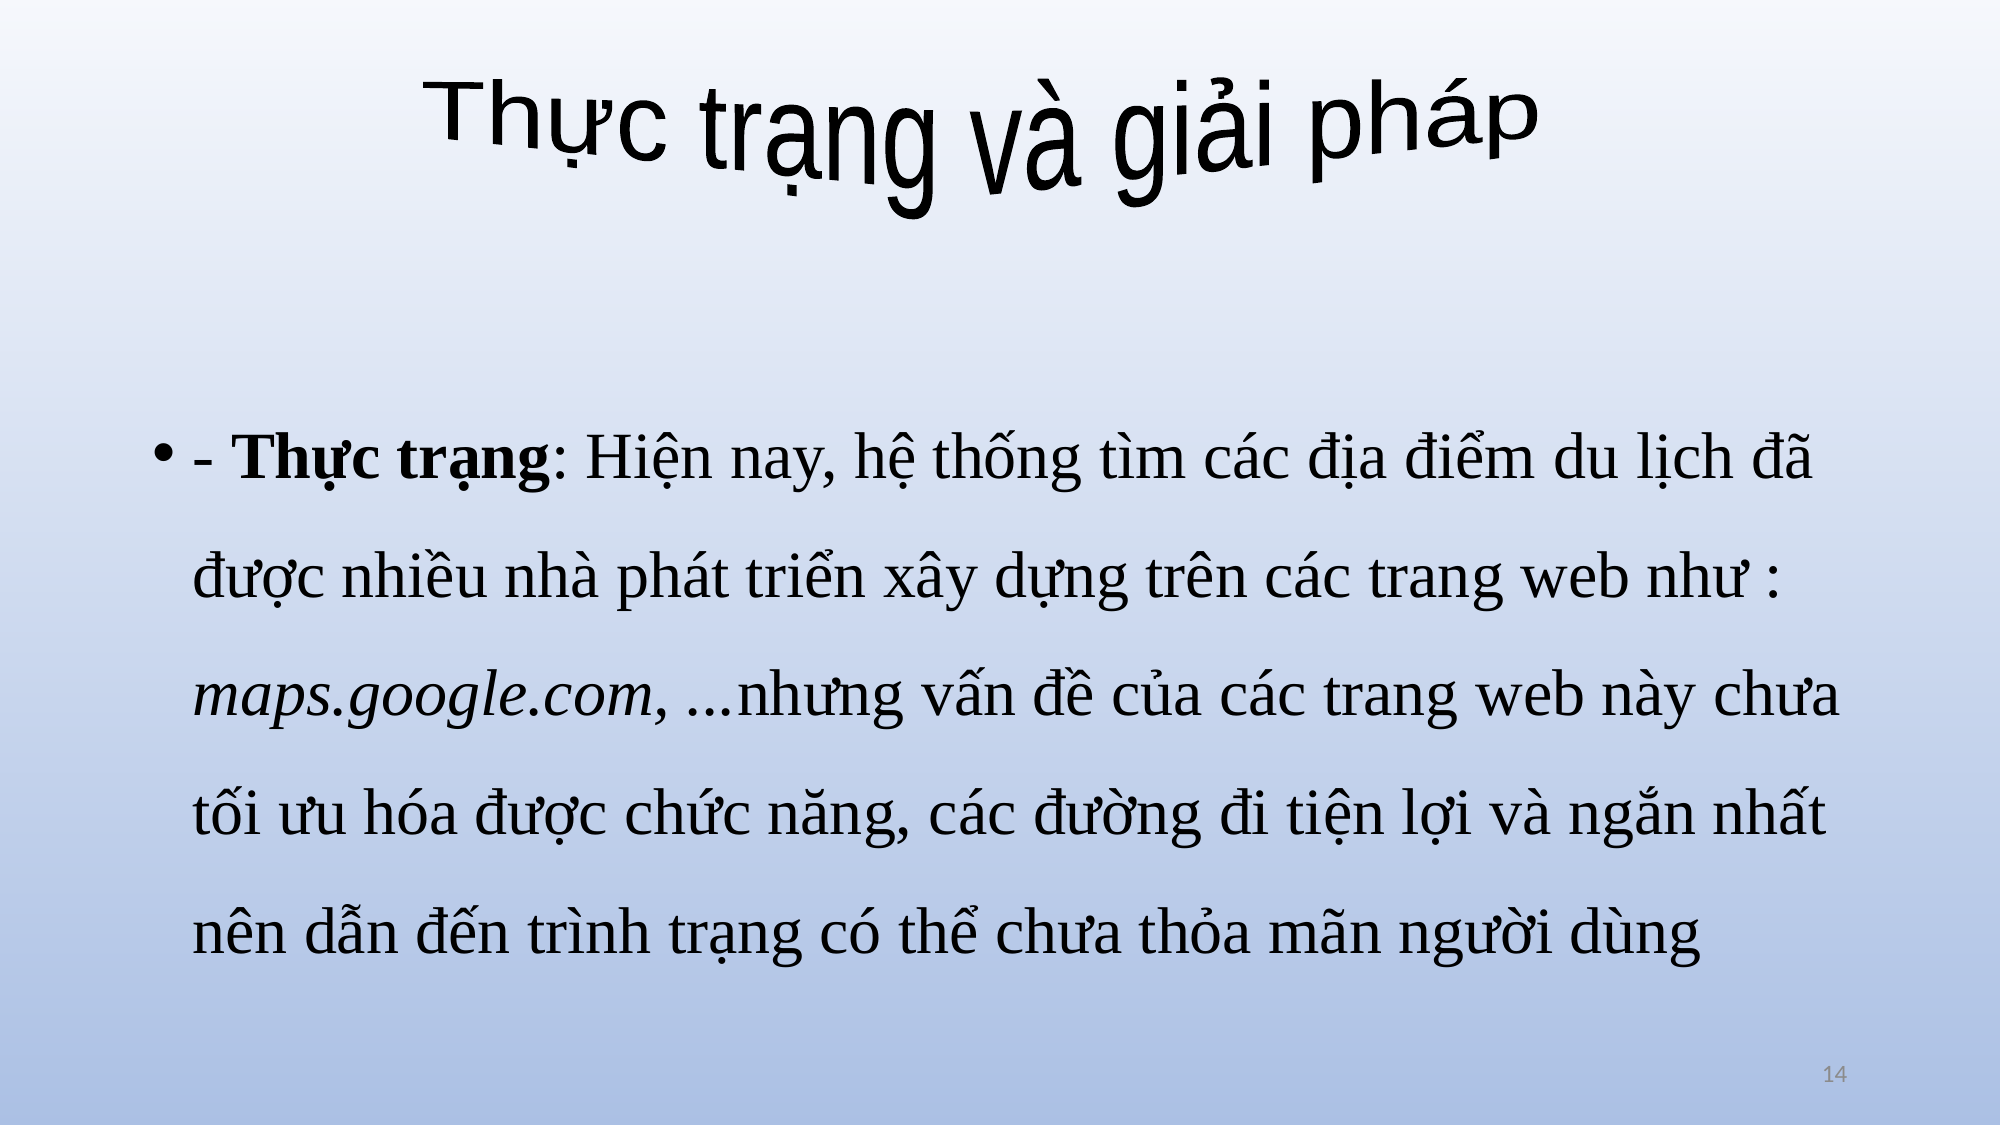

#
Thực trạng và giải pháp
- Thực trạng: Hiện nay, hệ thống tìm các địa điểm du lịch đã được nhiều nhà phát triển xây dựng trên các trang web như : maps.google.com, ...nhưng vấn đề của các trang web này chưa tối ưu hóa được chức năng, các đường đi tiện lợi và ngắn nhất nên dẫn đến trình trạng có thể chưa thỏa mãn người dùng
14